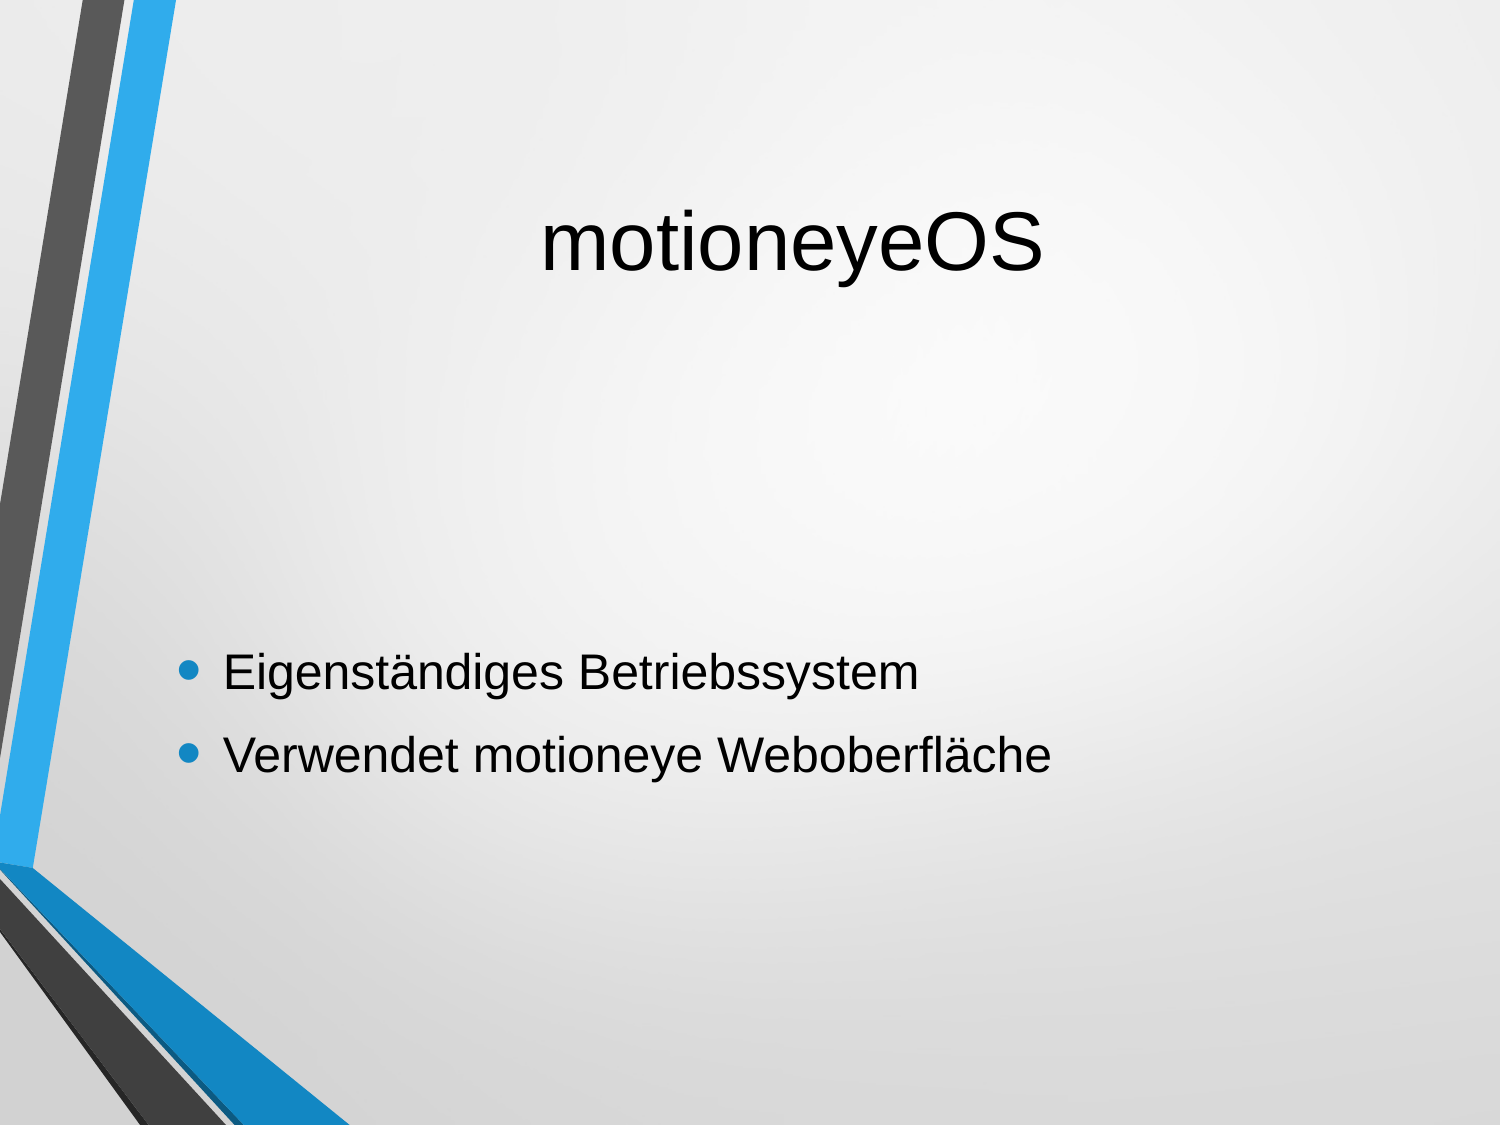

# motioneyeOS
Eigenständiges Betriebssystem
Verwendet motioneye Weboberfläche